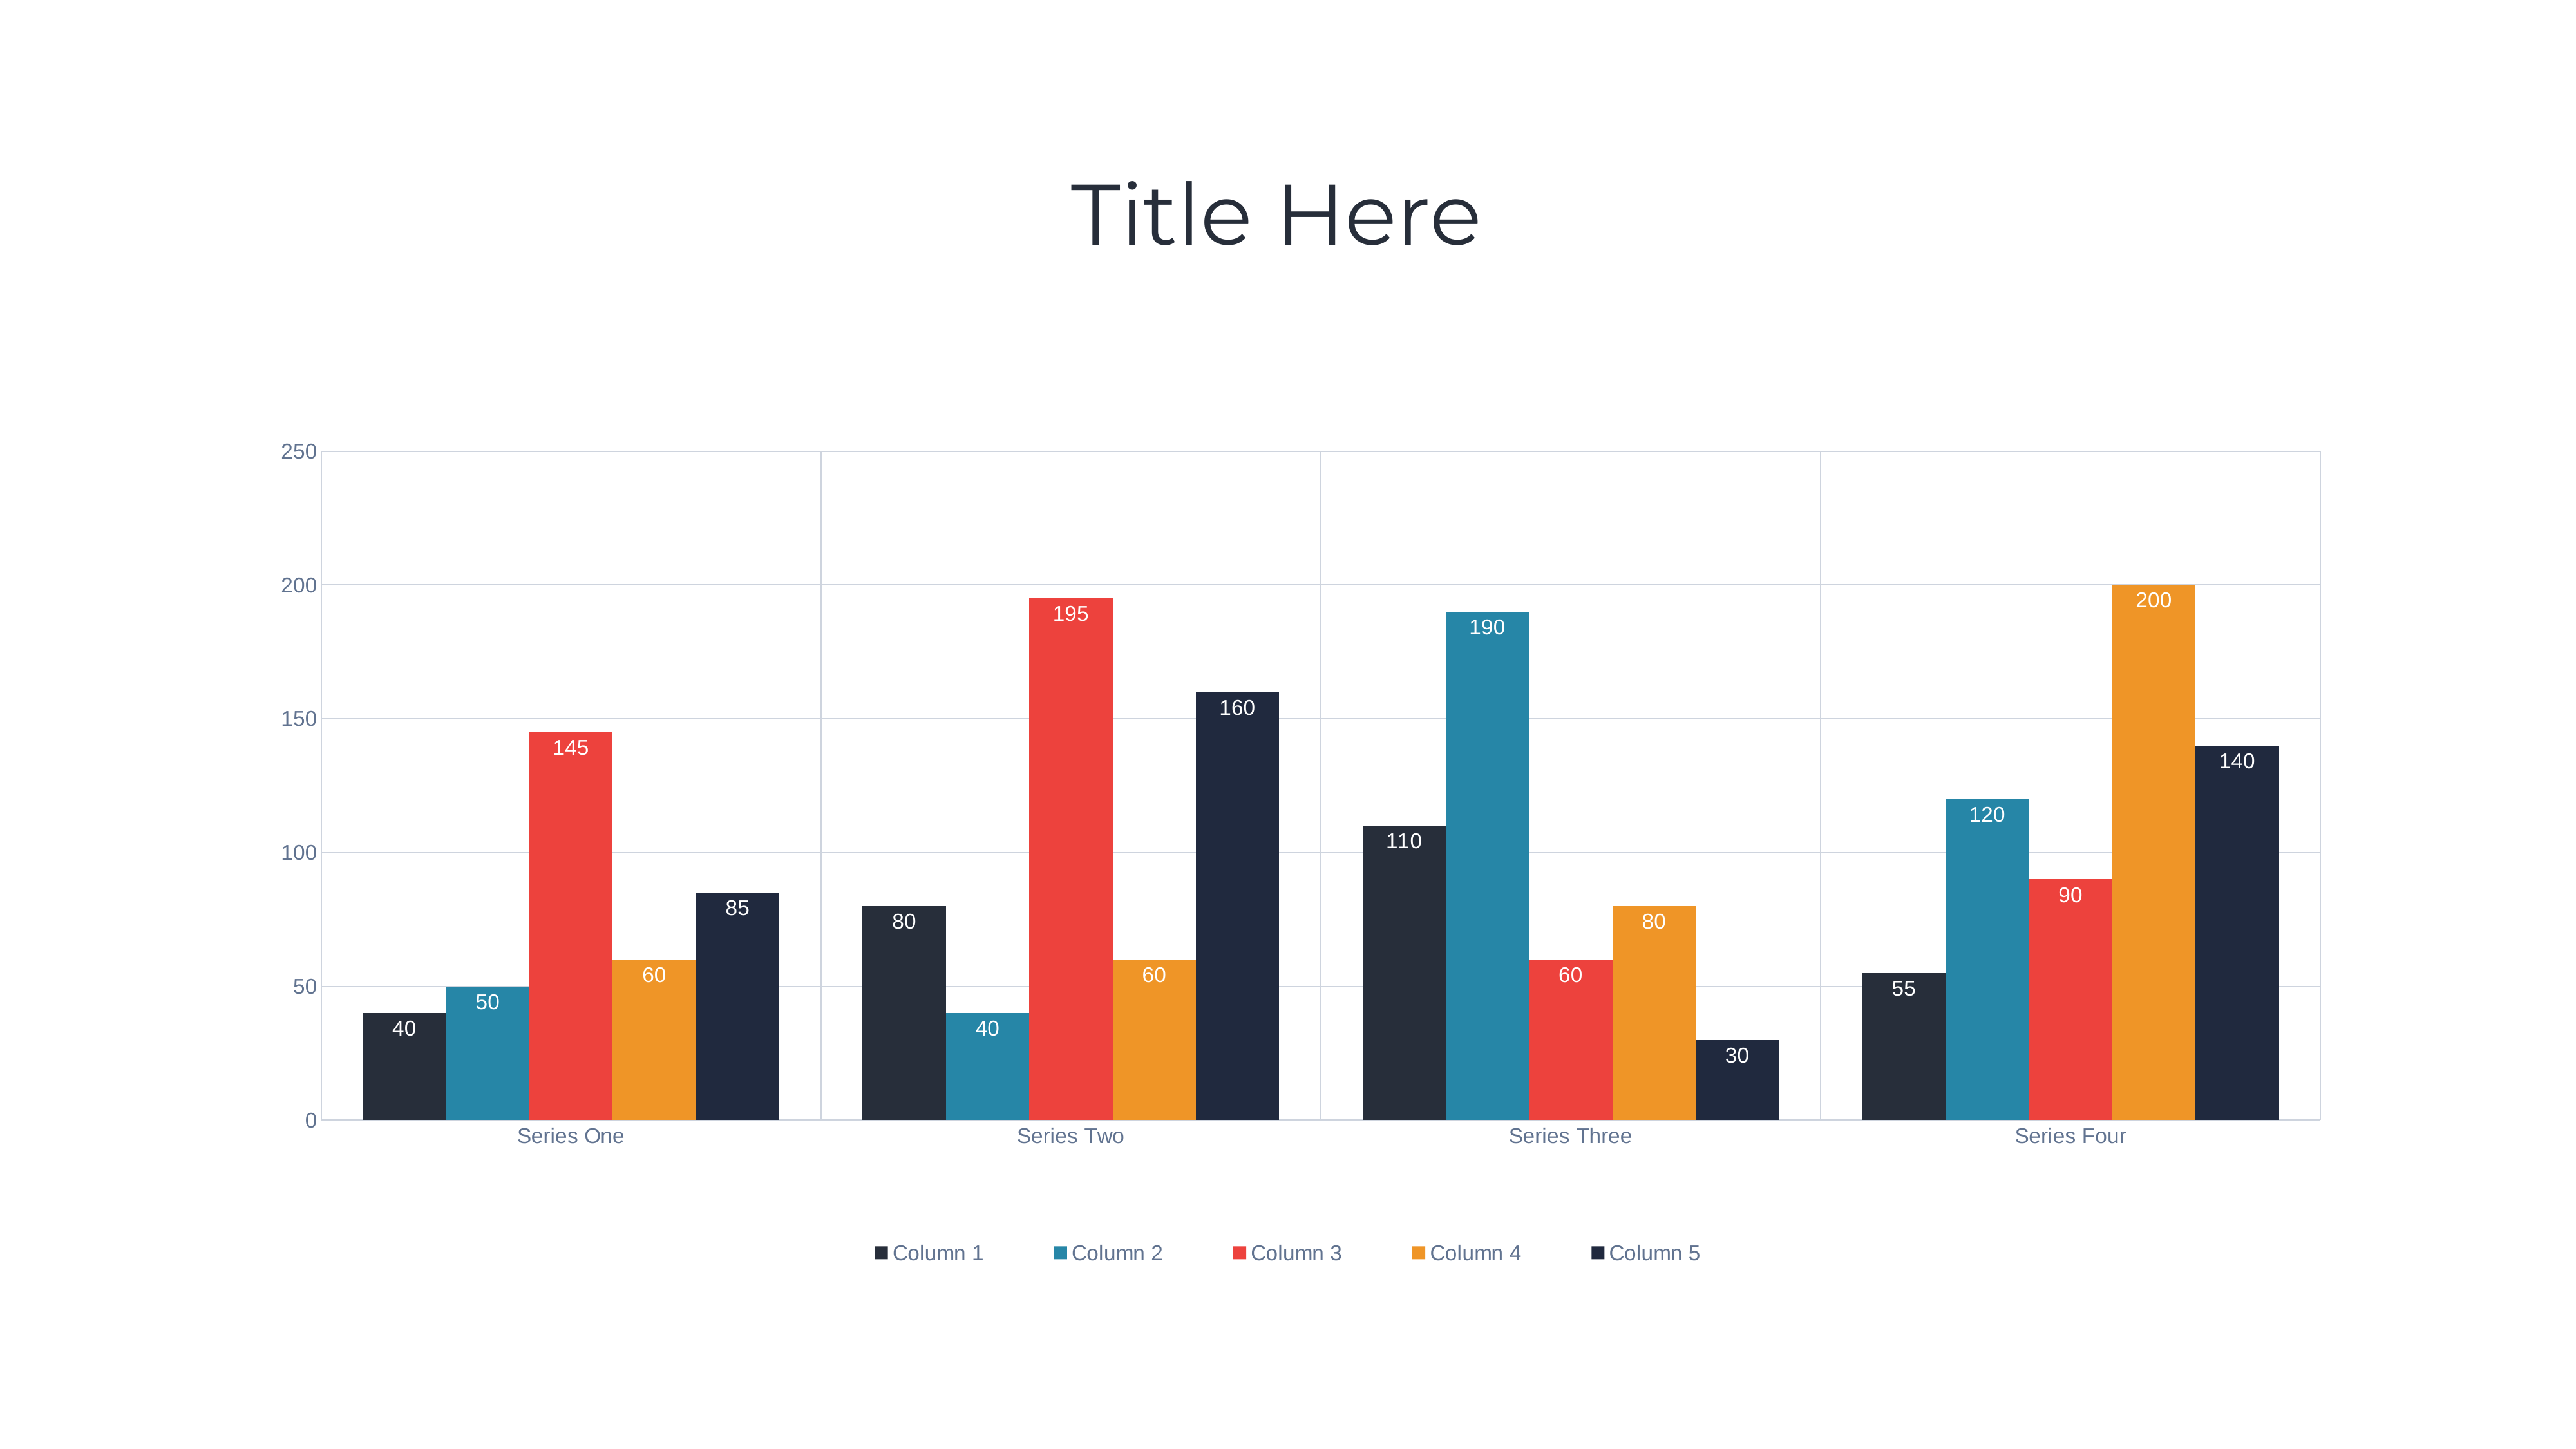

# Title Here

### Chart

| Category | Column 1 | Column 2 | Column 3 | Column 4 | Column 5 |
|---|---|---|---|---|---|
| Series One | 40.0 | 50.0 | 145.0 | 60.0 | 85.0 |
| Series Two | 80.0 | 40.0 | 195.0 | 60.0 | 160.0 |
| Series Three | 110.0 | 190.0 | 60.0 | 80.0 | 30.0 |
| Series Four | 55.0 | 120.0 | 90.0 | 200.0 | 140.0 |